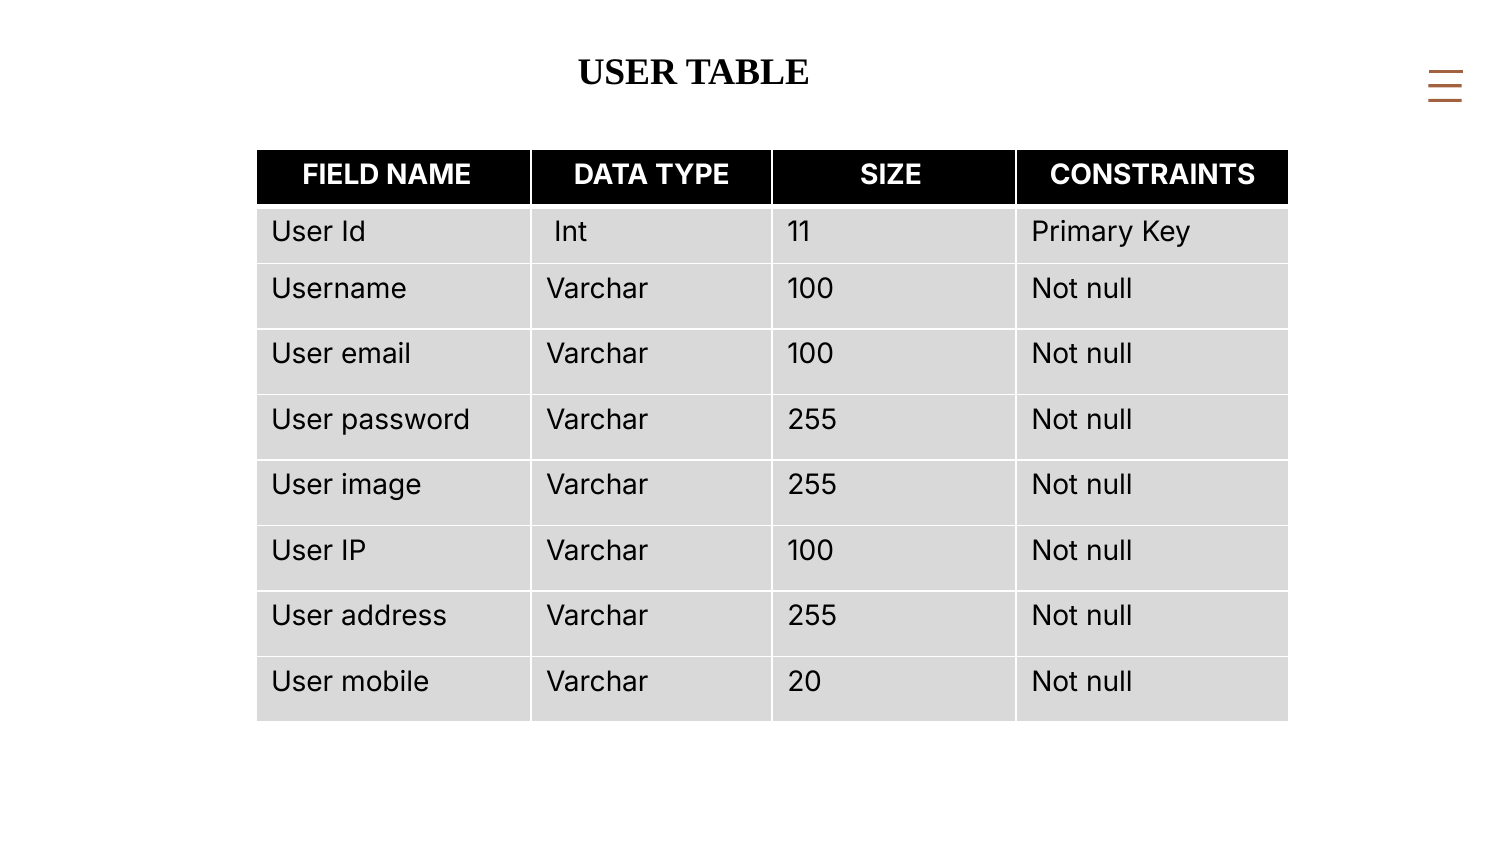

USER TABLE
| FIELD NAME | DATA TYPE | SIZE | CONSTRAINTS |
| --- | --- | --- | --- |
| User Id | Int | 11 | Primary Key |
| Username | Varchar | 100 | Not null |
| User email | Varchar | 100 | Not null |
| User password | Varchar | 255 | Not null |
| User image | Varchar | 255 | Not null |
| User IP | Varchar | 100 | Not null |
| User address | Varchar | 255 | Not null |
| User mobile | Varchar | 20 | Not null |